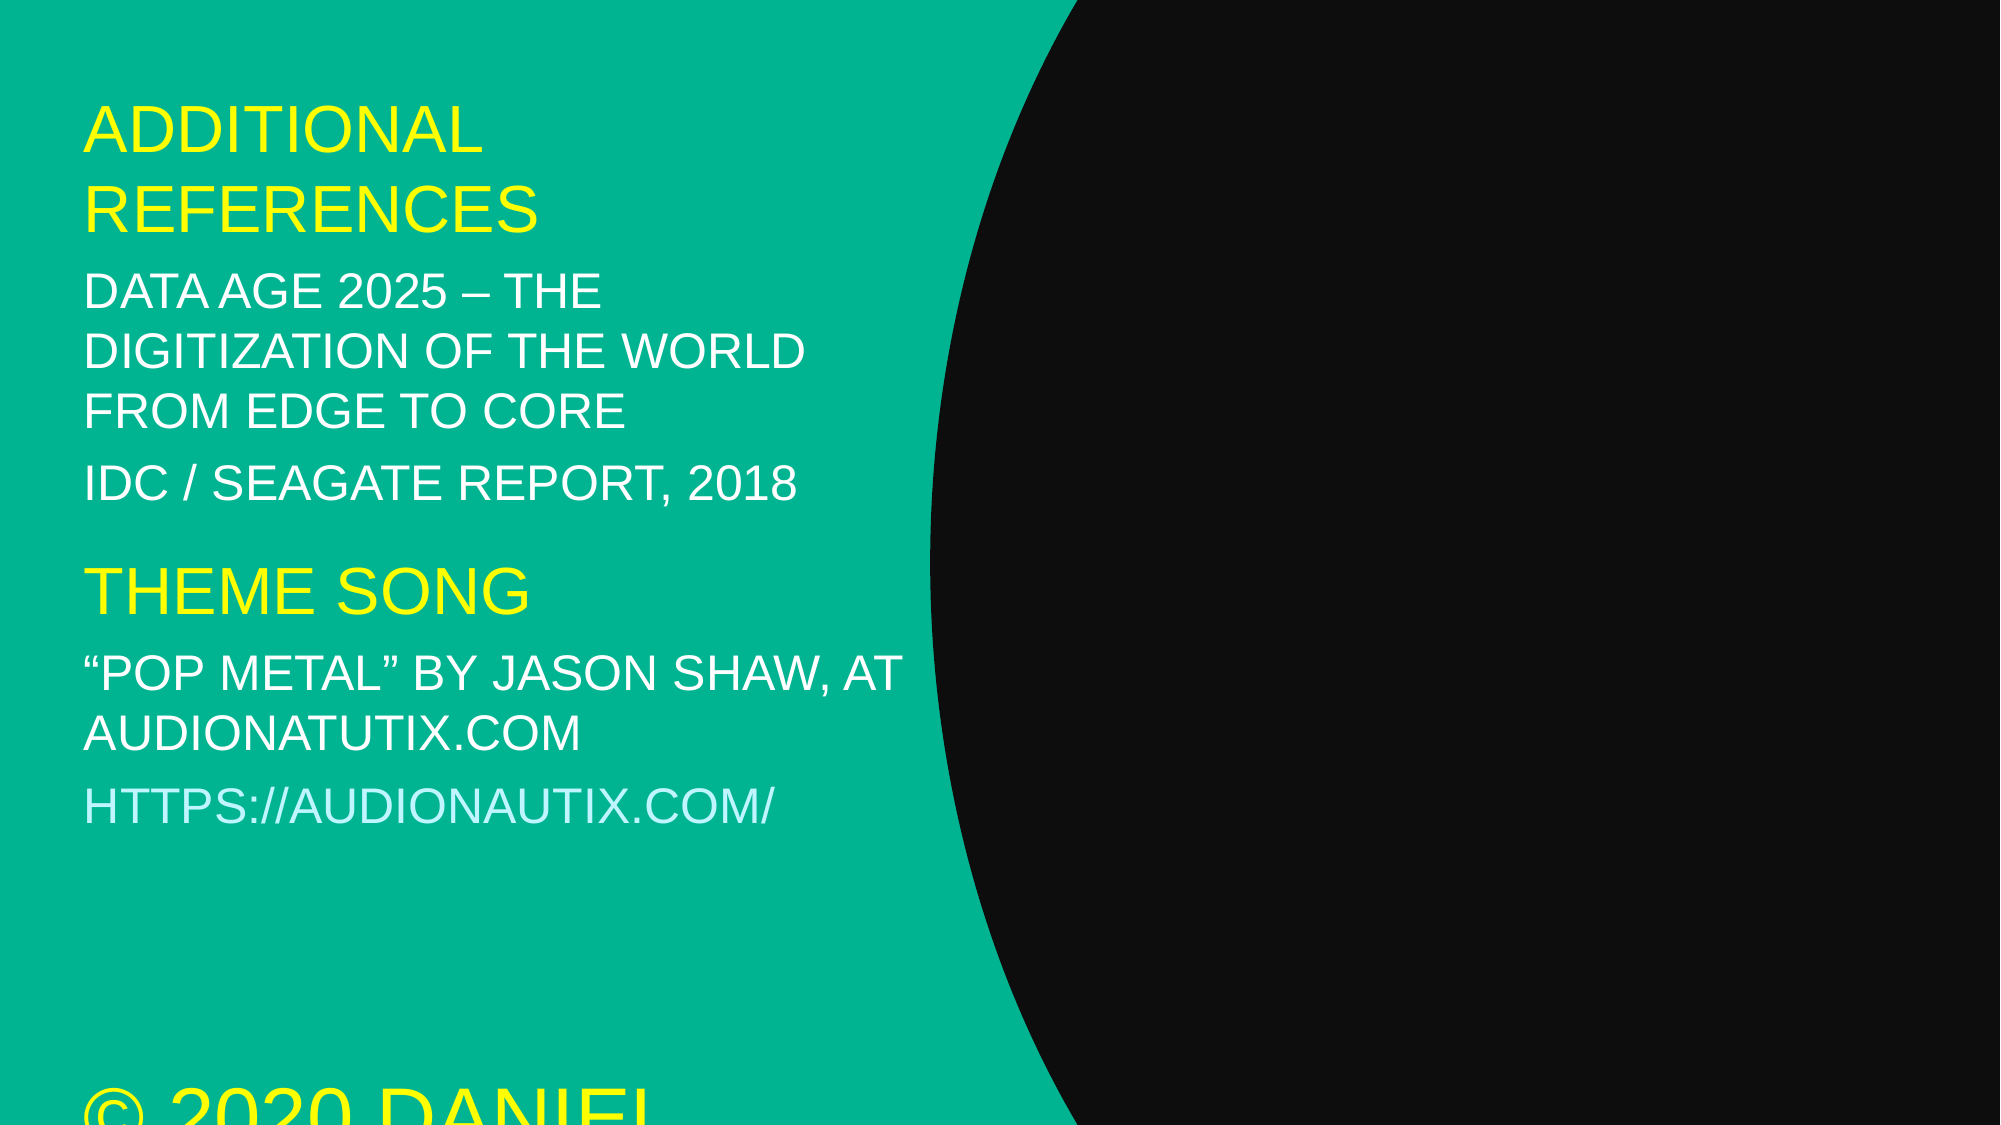

Additional References
Data Age 2025 – The Digitization of the World From Edge to Core
IDC / Seagate Report, 2018
Theme Song
“Pop Metal” by Jason Shaw, at audionatutix.com
https://audionautix.com/

© 2020 Daniel Gonçalves